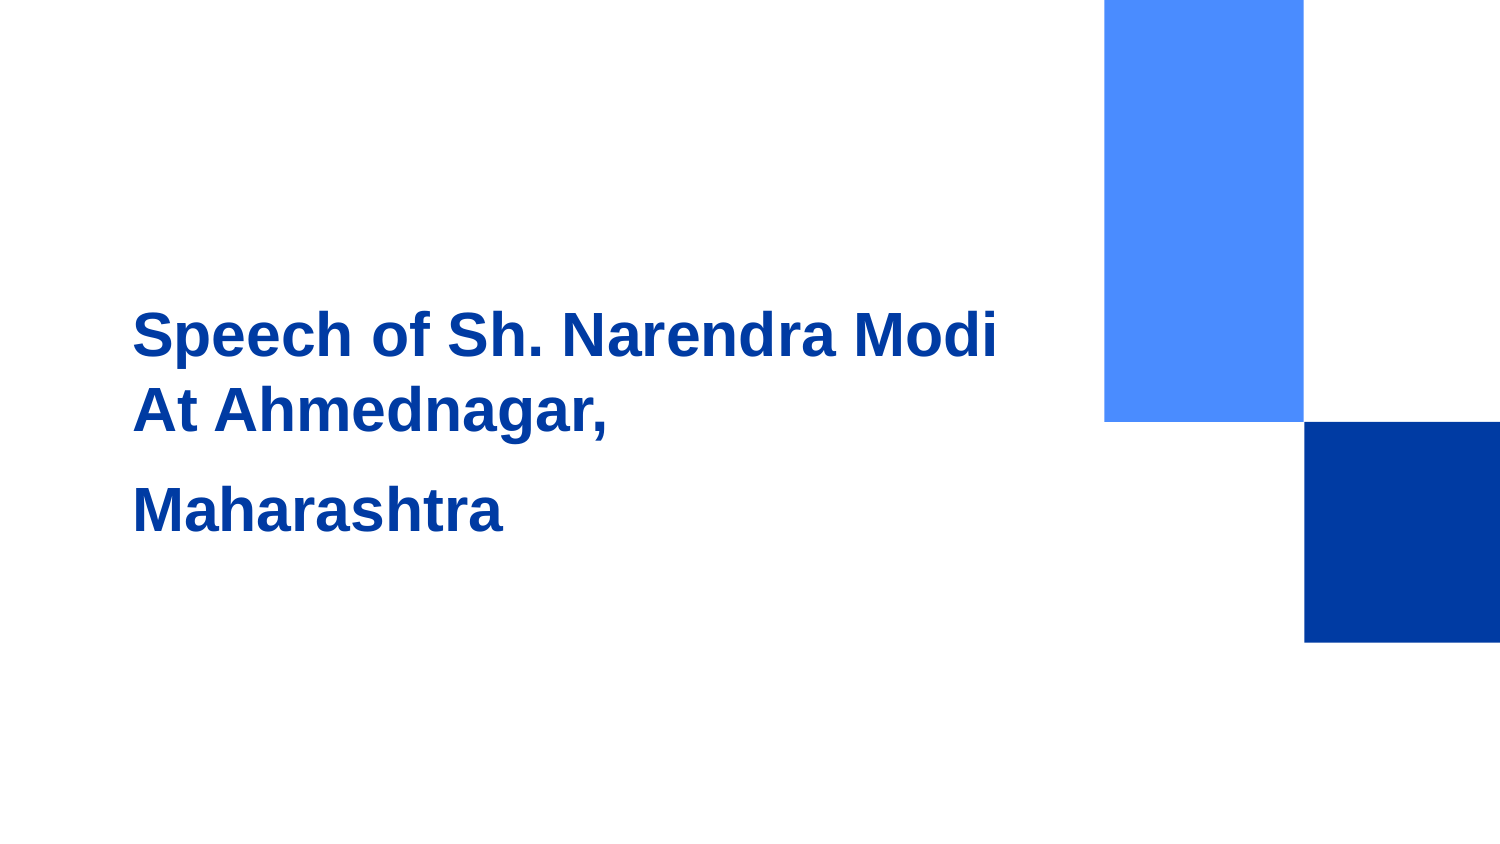

# Speech of Sh. Narendra Modi At Ahmednagar,
Maharashtra